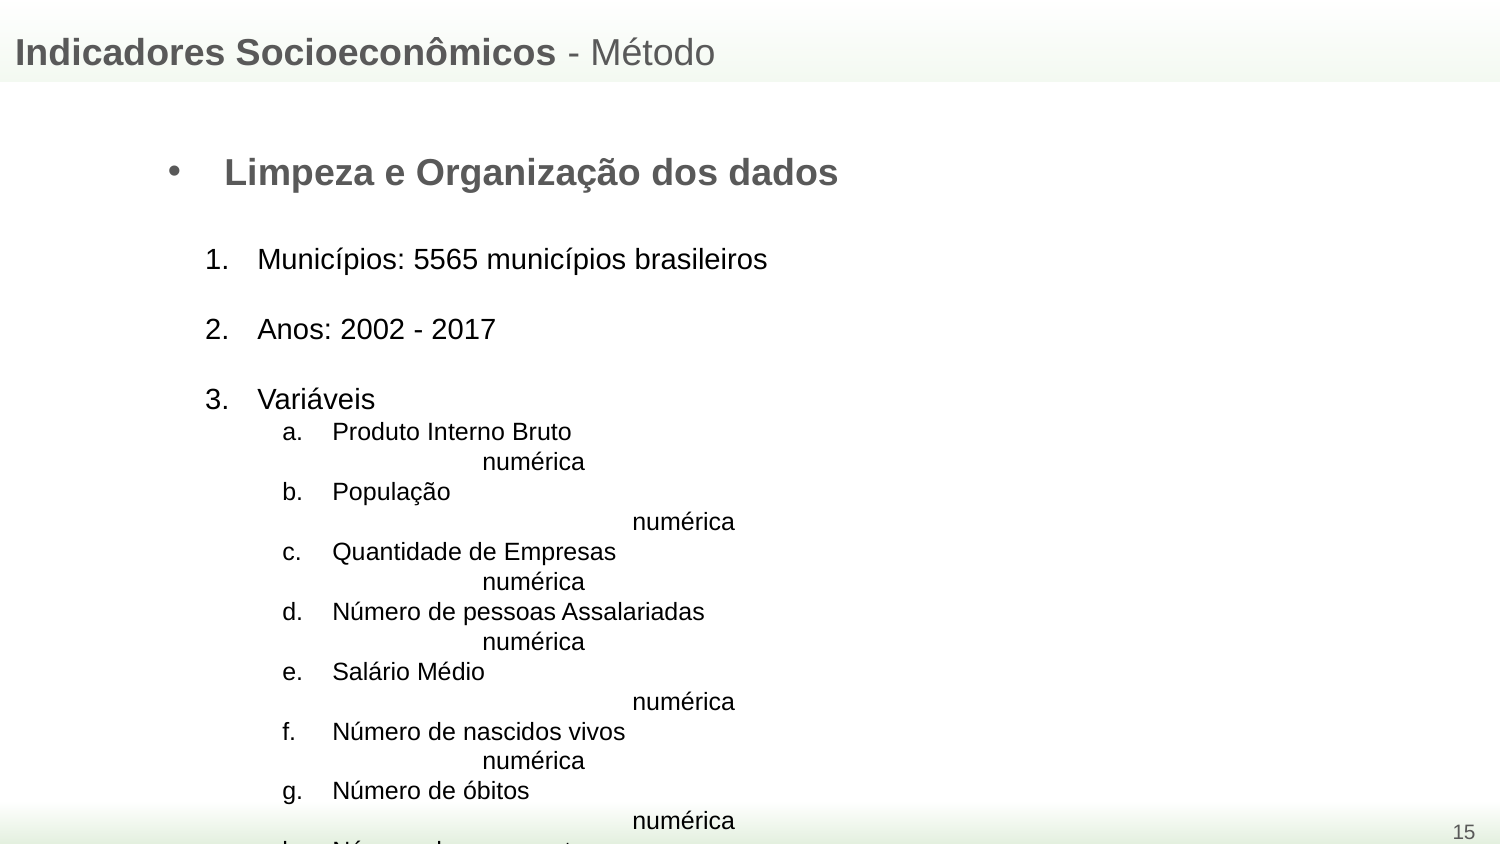

Indicadores Socioeconômicos - Método
Limpeza e Organização dos dados

Municípios: 5565 municípios brasileiros

Anos: 2002 - 2017

Variáveis
Produto Interno Bruto						numérica
População								numérica
Quantidade de Empresas						numérica
Número de pessoas Assalariadas					numérica
Salário Médio							numérica
Número de nascidos vivos						numérica
Número de óbitos							numérica
Número de casamentos						numérica
Índice de desenvolvimento Humano Municipal (IDHM)		índice
Índice Educação - IDHM						índice
Índice Longevidade - IDHM					índice
Índice Renda - IDHM						índice

15